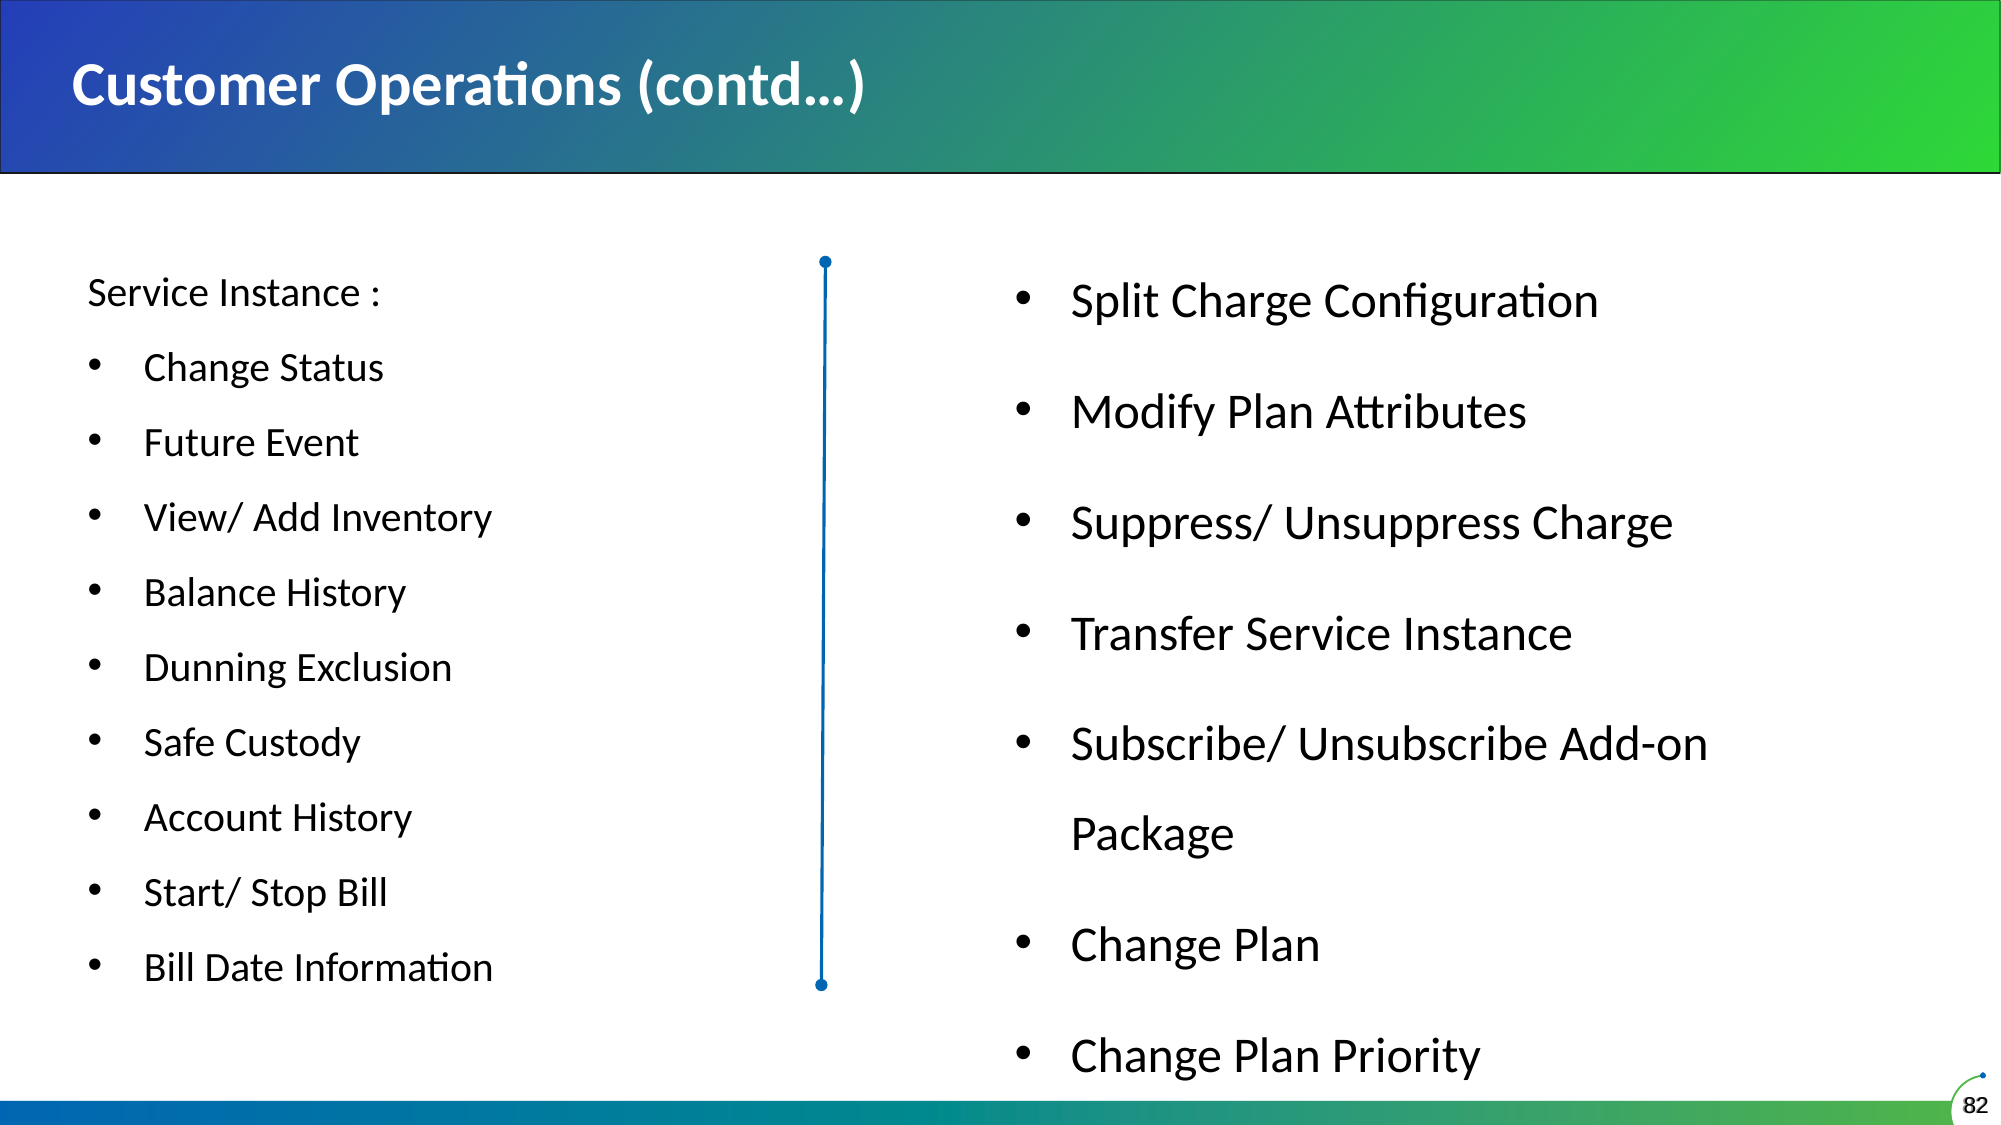

# Customer Operations (contd…)

Split Charge Configuration
Modify Plan Attributes
Suppress/ Unsuppress Charge
Transfer Service Instance
Subscribe/ Unsubscribe Add-on Package
Change Plan
Change Plan Priority
Usage Information
Service Instance :
Change Status
Future Event
View/ Add Inventory
Balance History
Dunning Exclusion
Safe Custody
Account History
Start/ Stop Bill
Bill Date Information